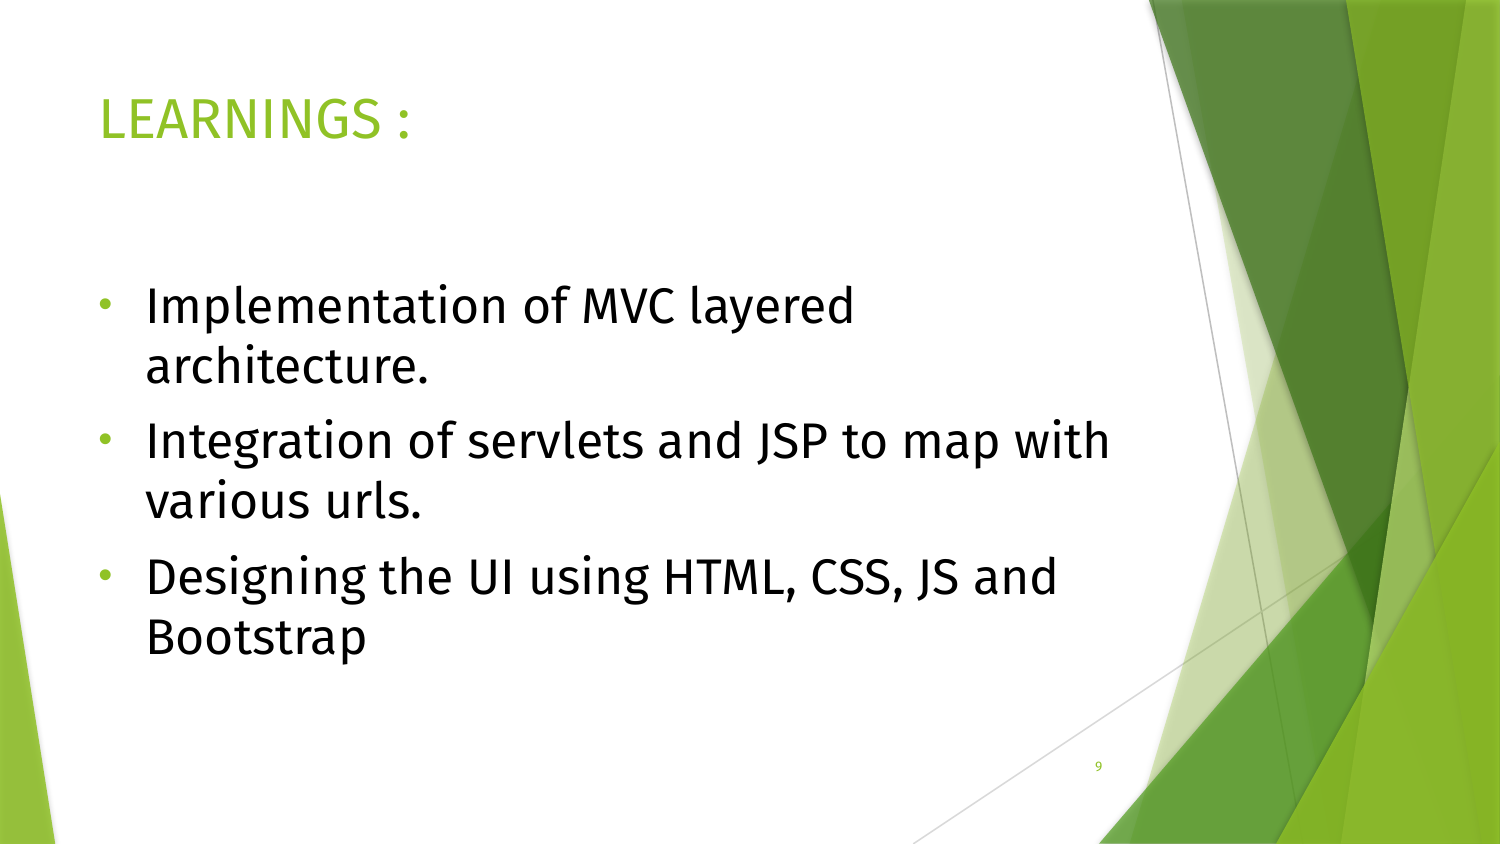

# LEARNINGS :
Implementation of MVC layered architecture.
Integration of servlets and JSP to map with various urls.
Designing the UI using HTML, CSS, JS and Bootstrap

9